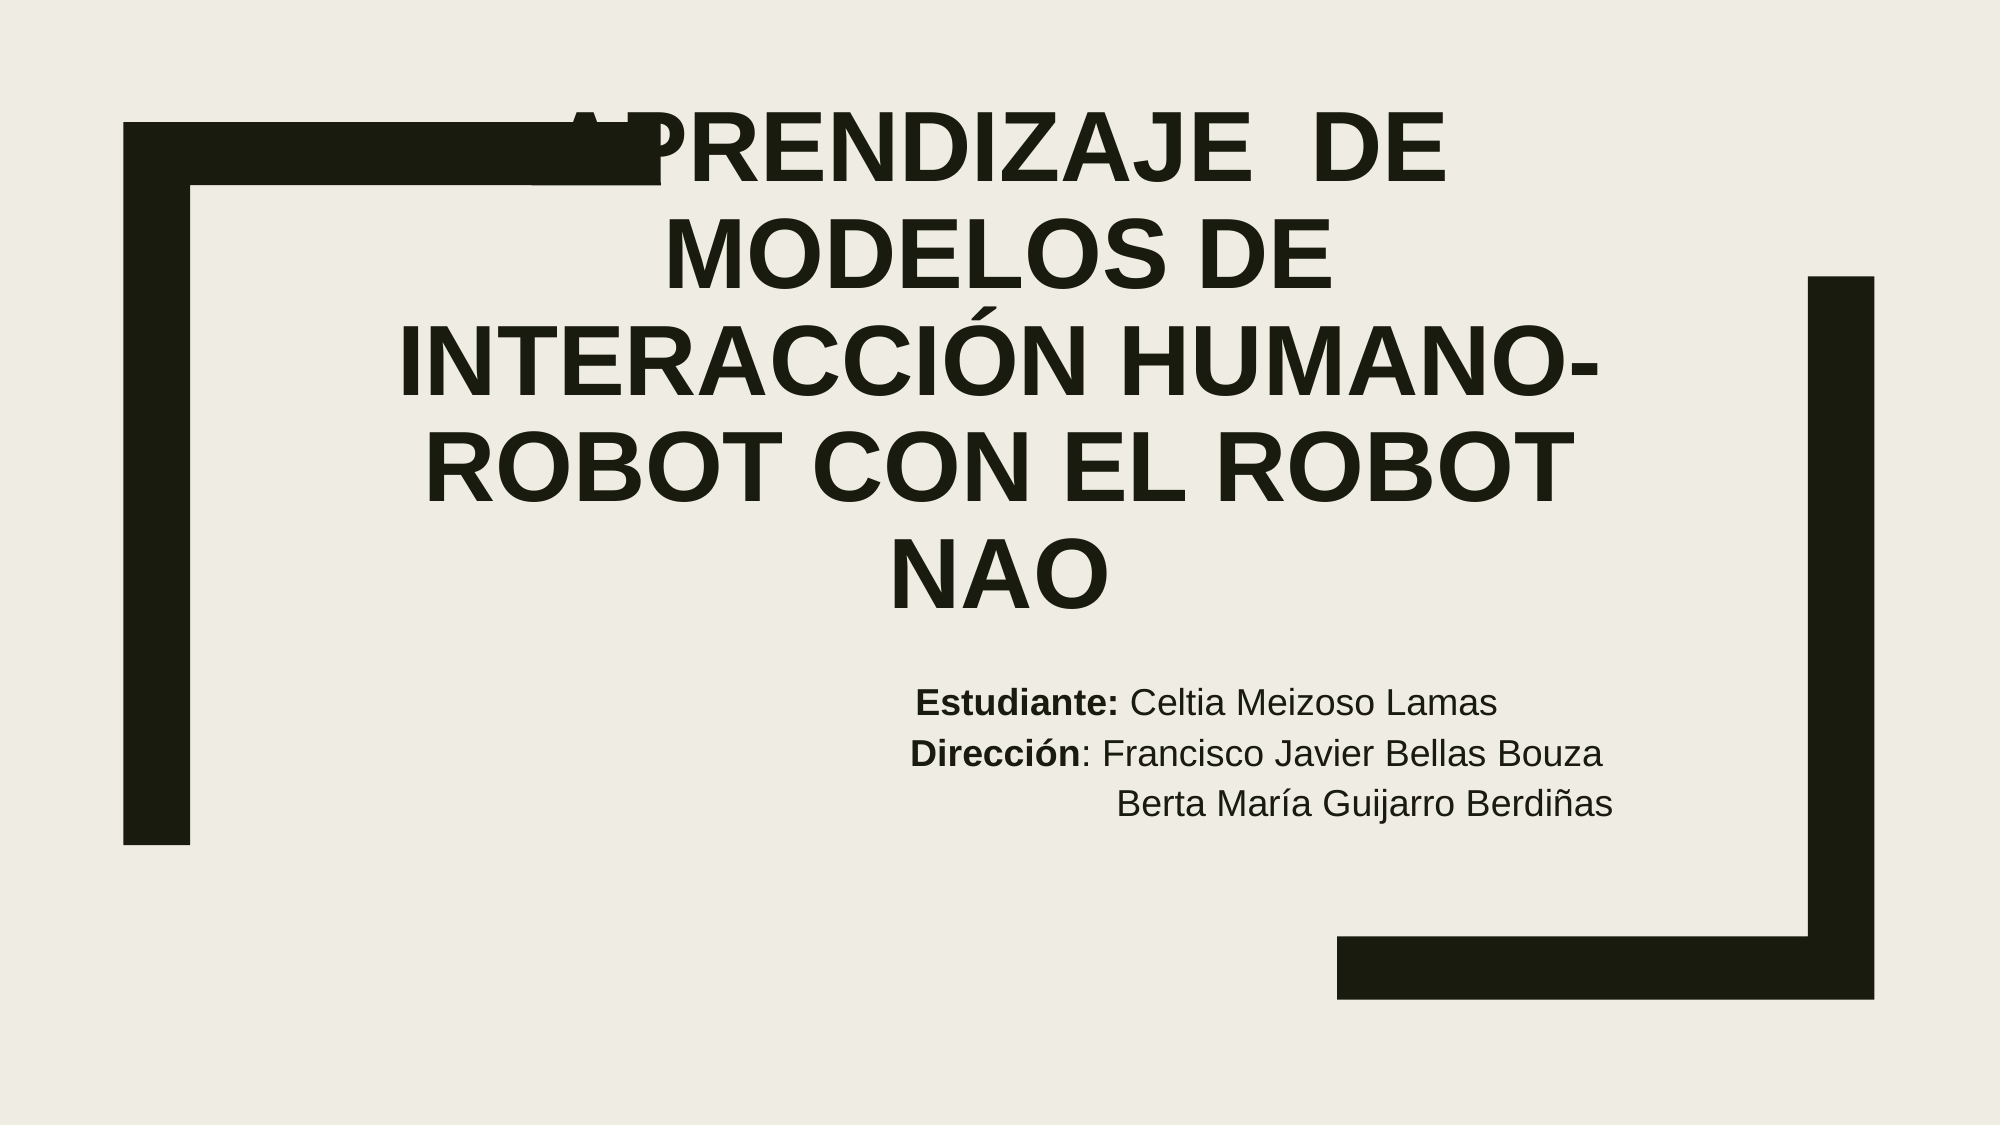

# Aprendizaje  de modelos de interacción humano-robot con el robot nao
Estudiante: Celtia Meizoso Lamas
Dirección: Francisco Javier Bellas Bouza
 Berta María Guijarro Berdiñas